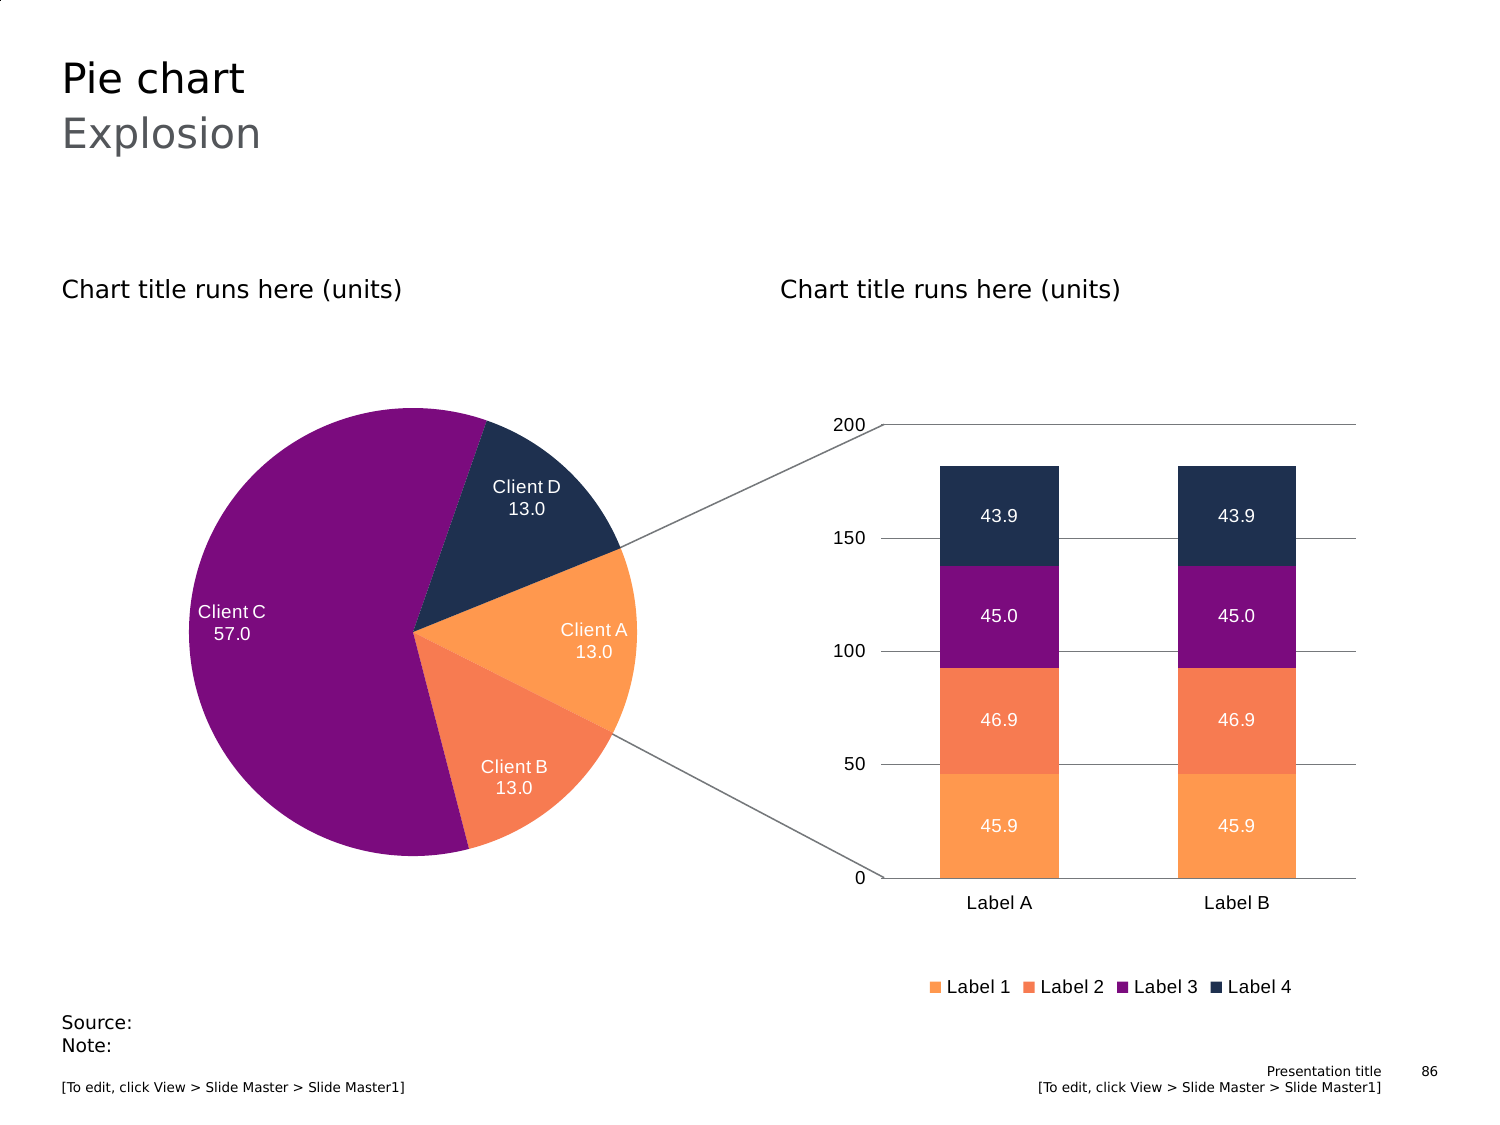

# Pie chart
Explosion
Chart title runs here (units)

Chart title runs here (units)

### Chart

| Category | Q1 |
|---|---|
| Client A | 13.0 |
| Client B | 13.0 |
| Client C | 57.0 |
| Client D | 13.0 |

### Chart

| Category | Label 1 | Label 2 | Label 3 | Label 4 |
|---|---|---|---|---|
| Label A | 45.9 | 46.9 | 45.0 | 43.9 |
| Label B | 45.9 | 46.9 | 45.0 | 43.9 |
Source:
Note: